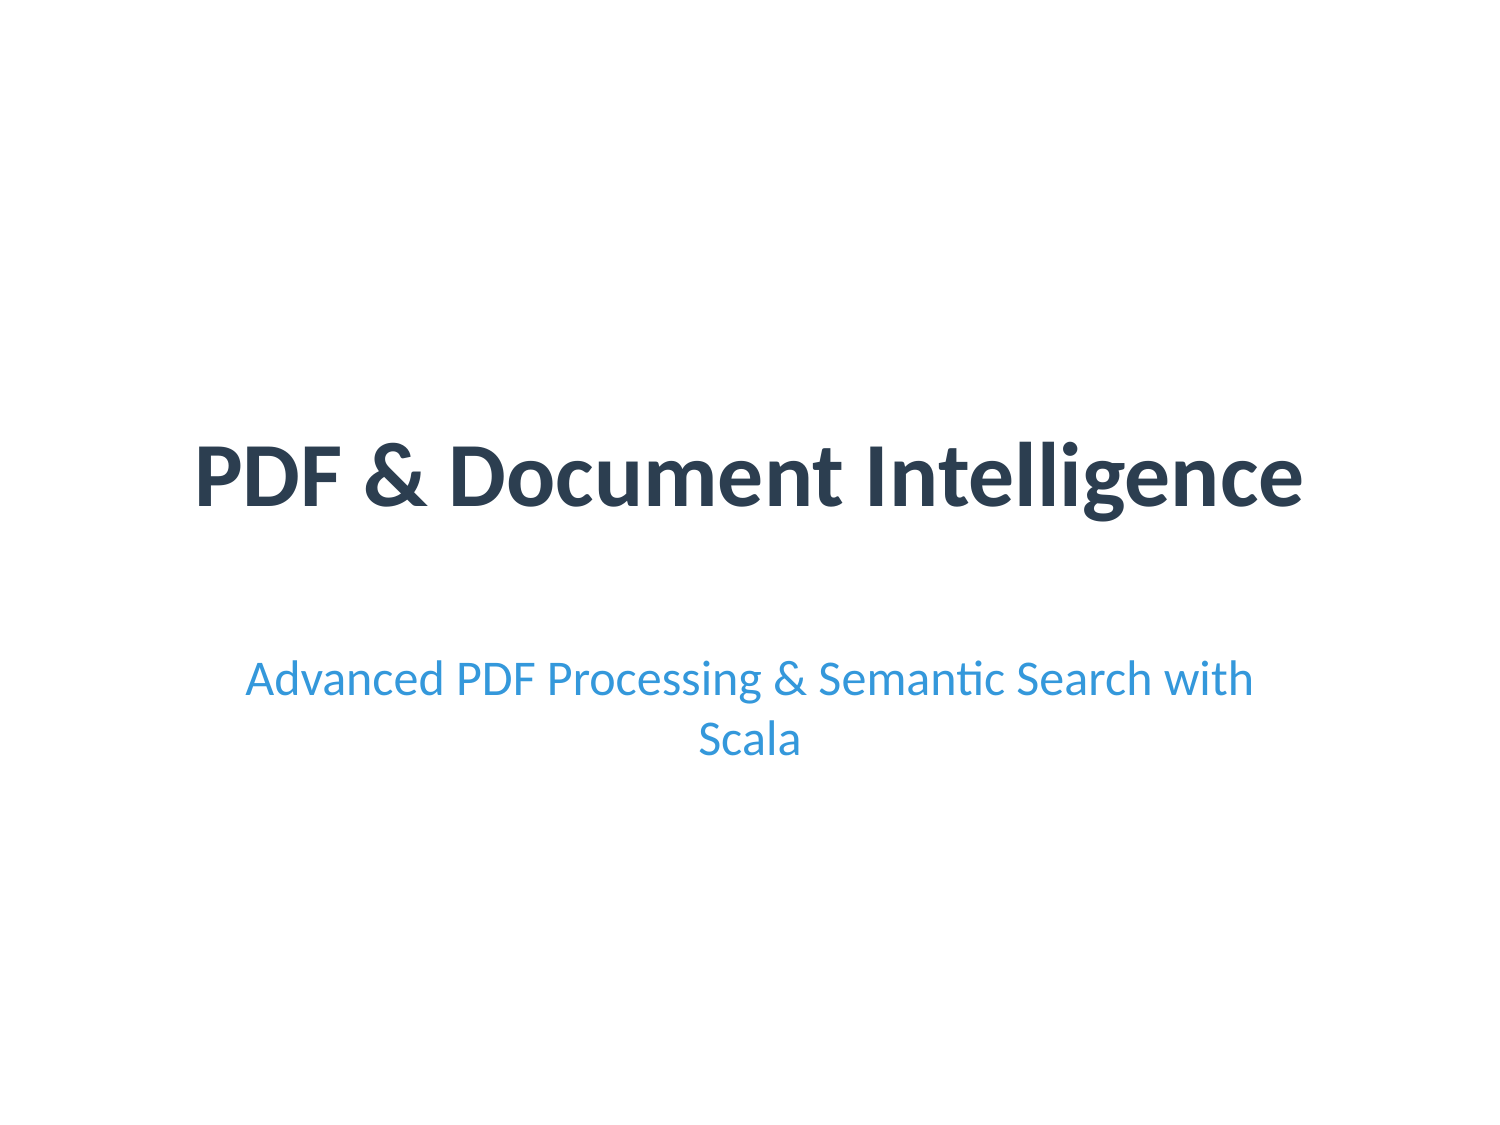

# PDF & Document Intelligence
Advanced PDF Processing & Semantic Search with Scala